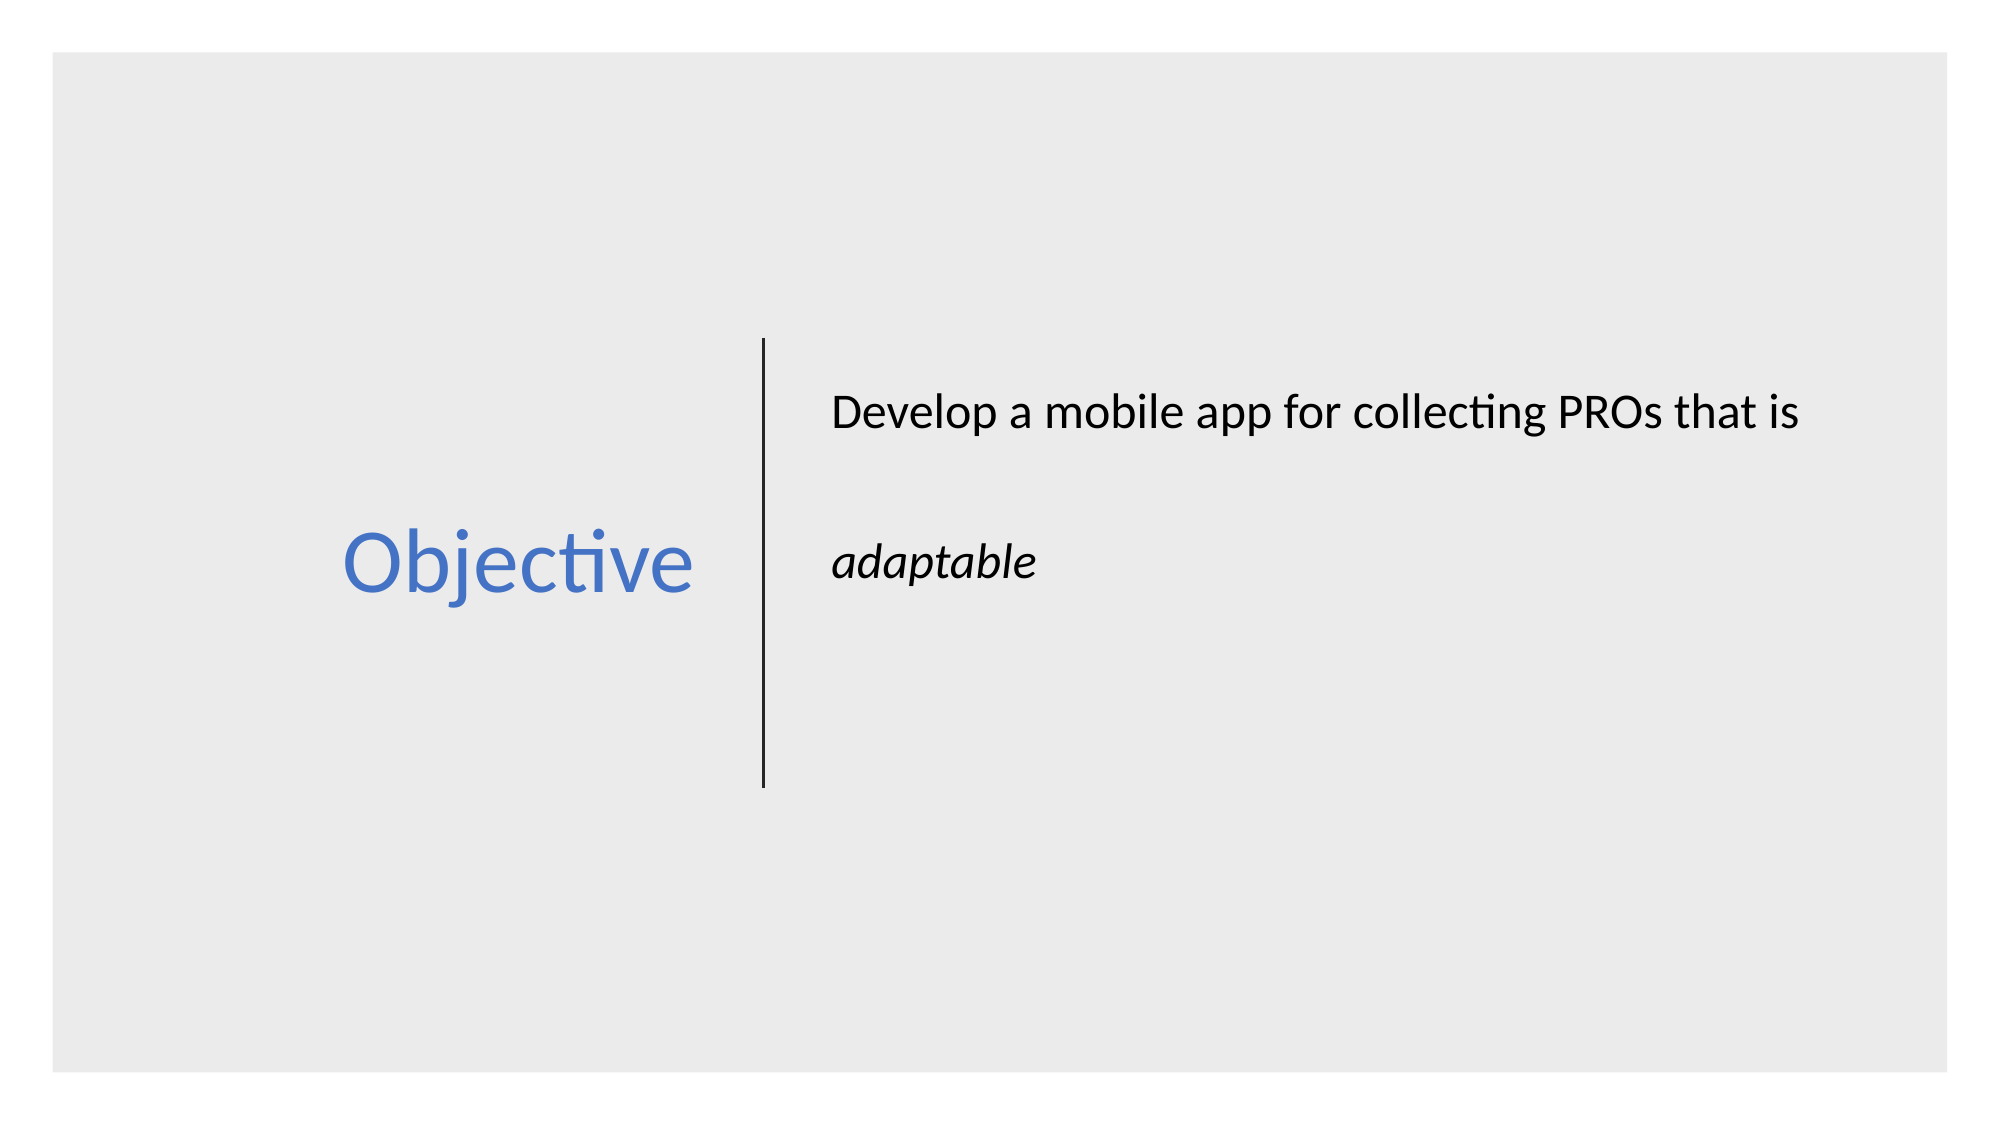

# Objective
Develop a mobile app for collecting PROs that is

adaptable